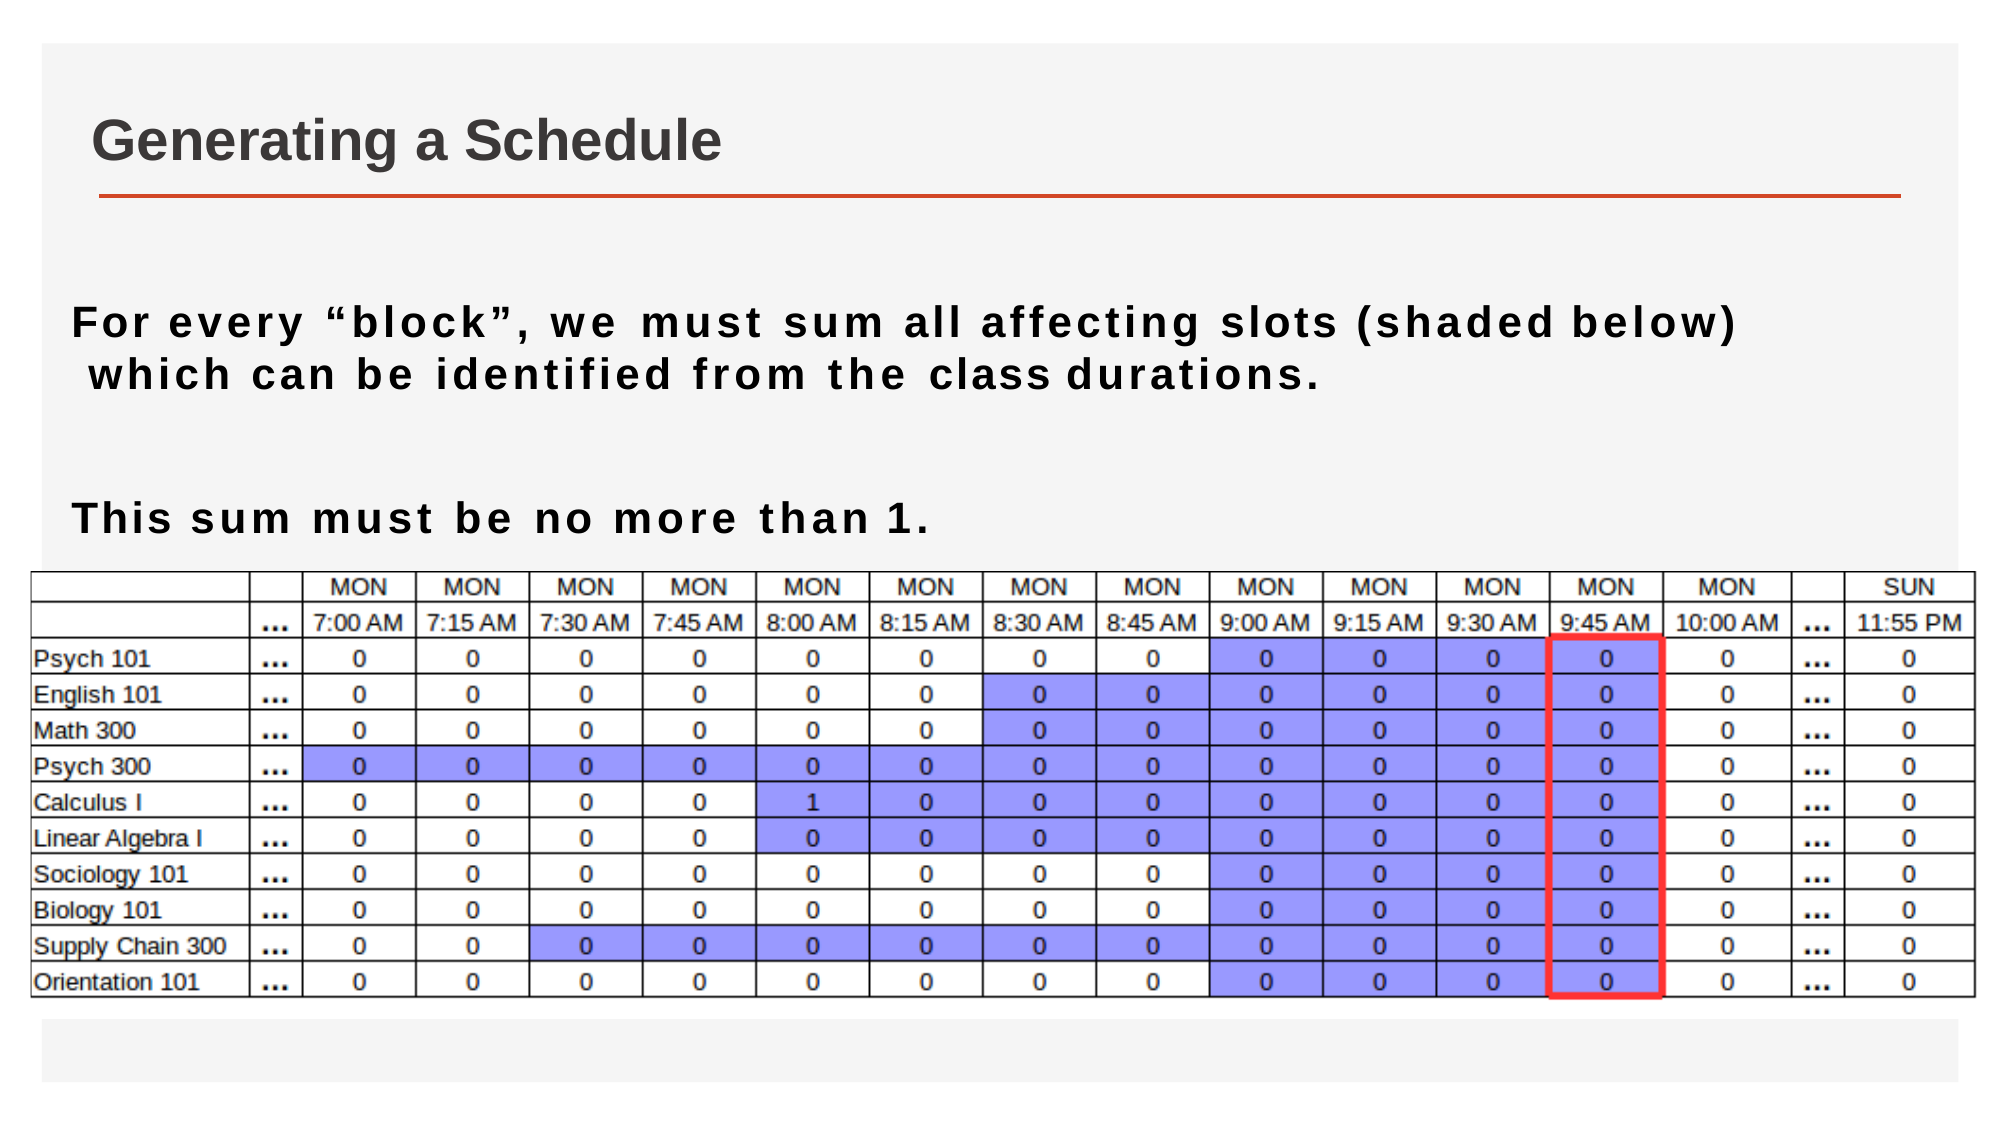

Generating a Schedule
For every “block”, we must sum all affecting slots (shaded below)  which can be identified from the class durations.

This sum must be no more than 1.

88